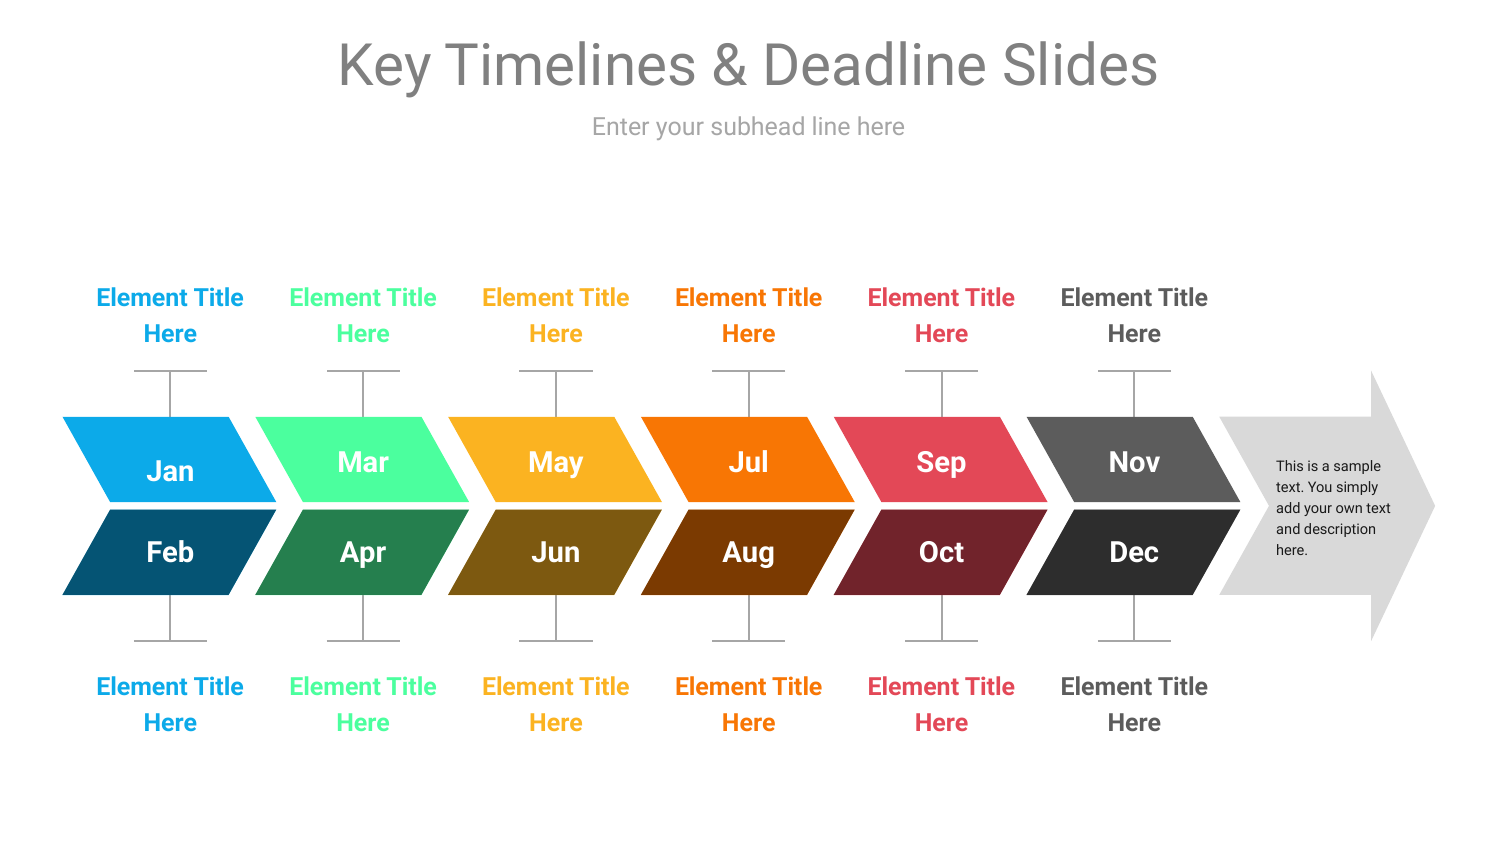

# Key Timelines & Deadline Slides
Enter your subhead line here
Element Title Here
Element Title Here
Element Title Here
Element Title Here
Element Title Here
Element Title Here

Jan
Mar
May
Jul
Sep
Nov
This is a sample text. You simply add your own text and description here.

Feb
Apr
Jun
Aug
Oct
Dec
Element Title Here
Element Title Here
Element Title Here
Element Title Here
Element Title Here
Element Title Here